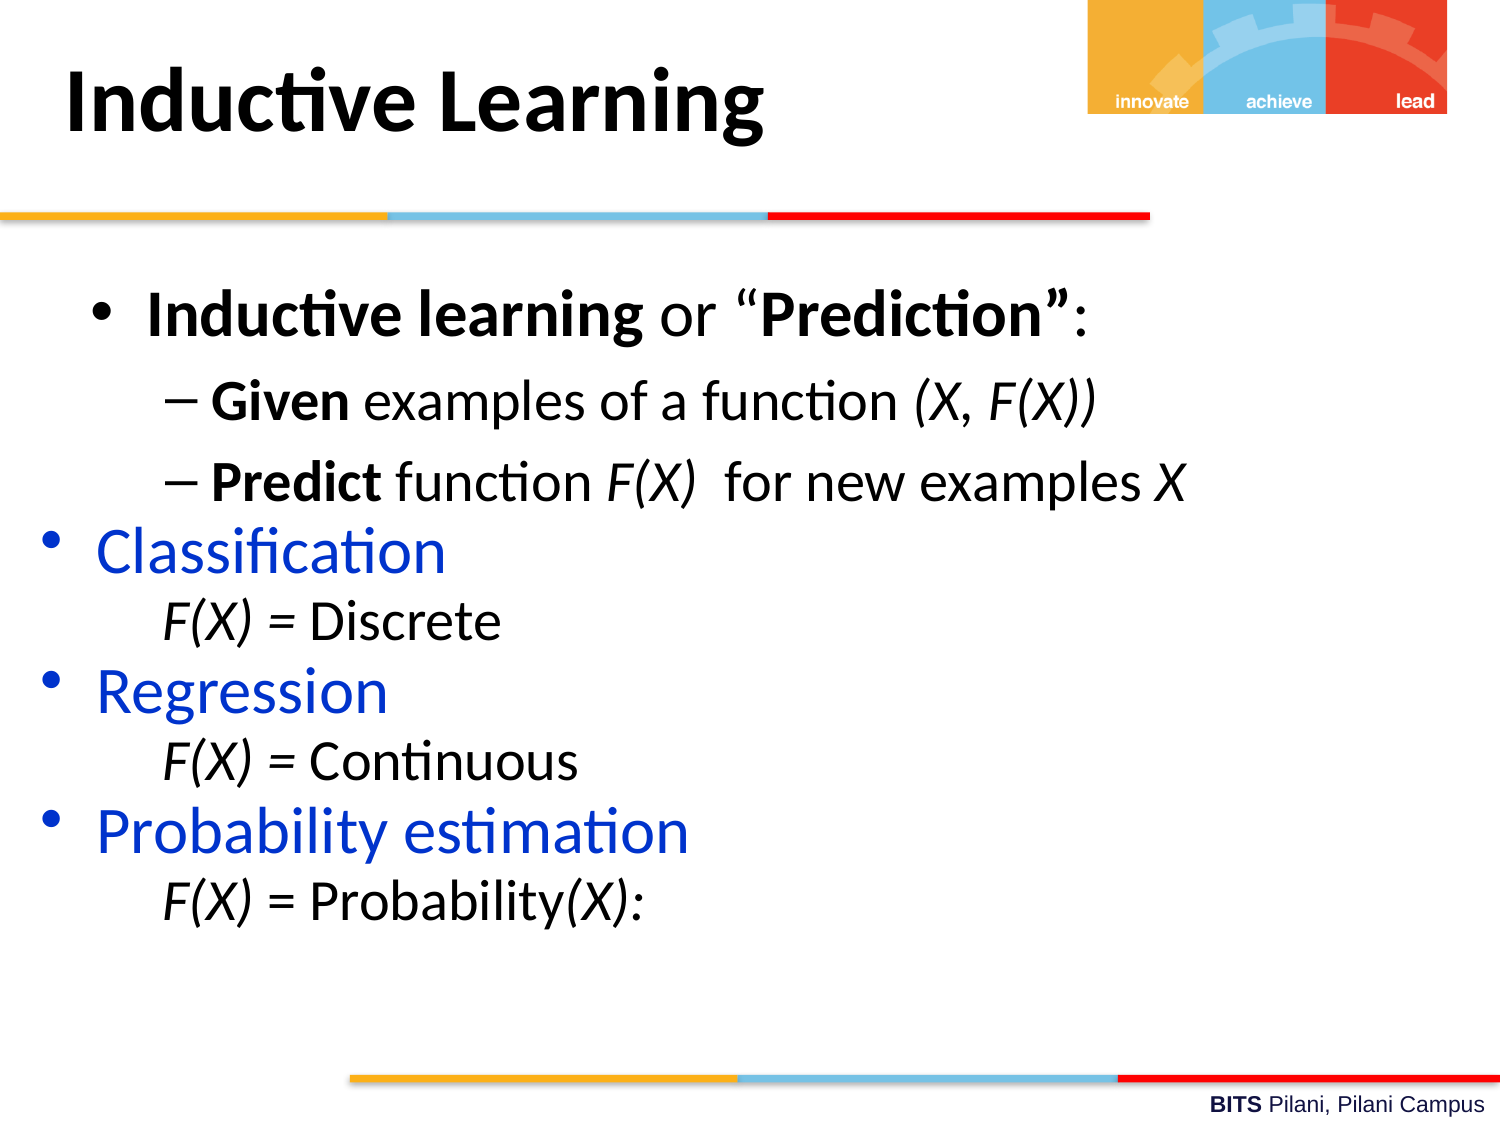

# Inductive Learning
Inductive learning or “Prediction”:
Given examples of a function (X, F(X))
Predict function F(X)  for new examples X
Classification
F(X) = Discrete
Regression
F(X) = Continuous
Probability estimation
F(X) = Probability(X):